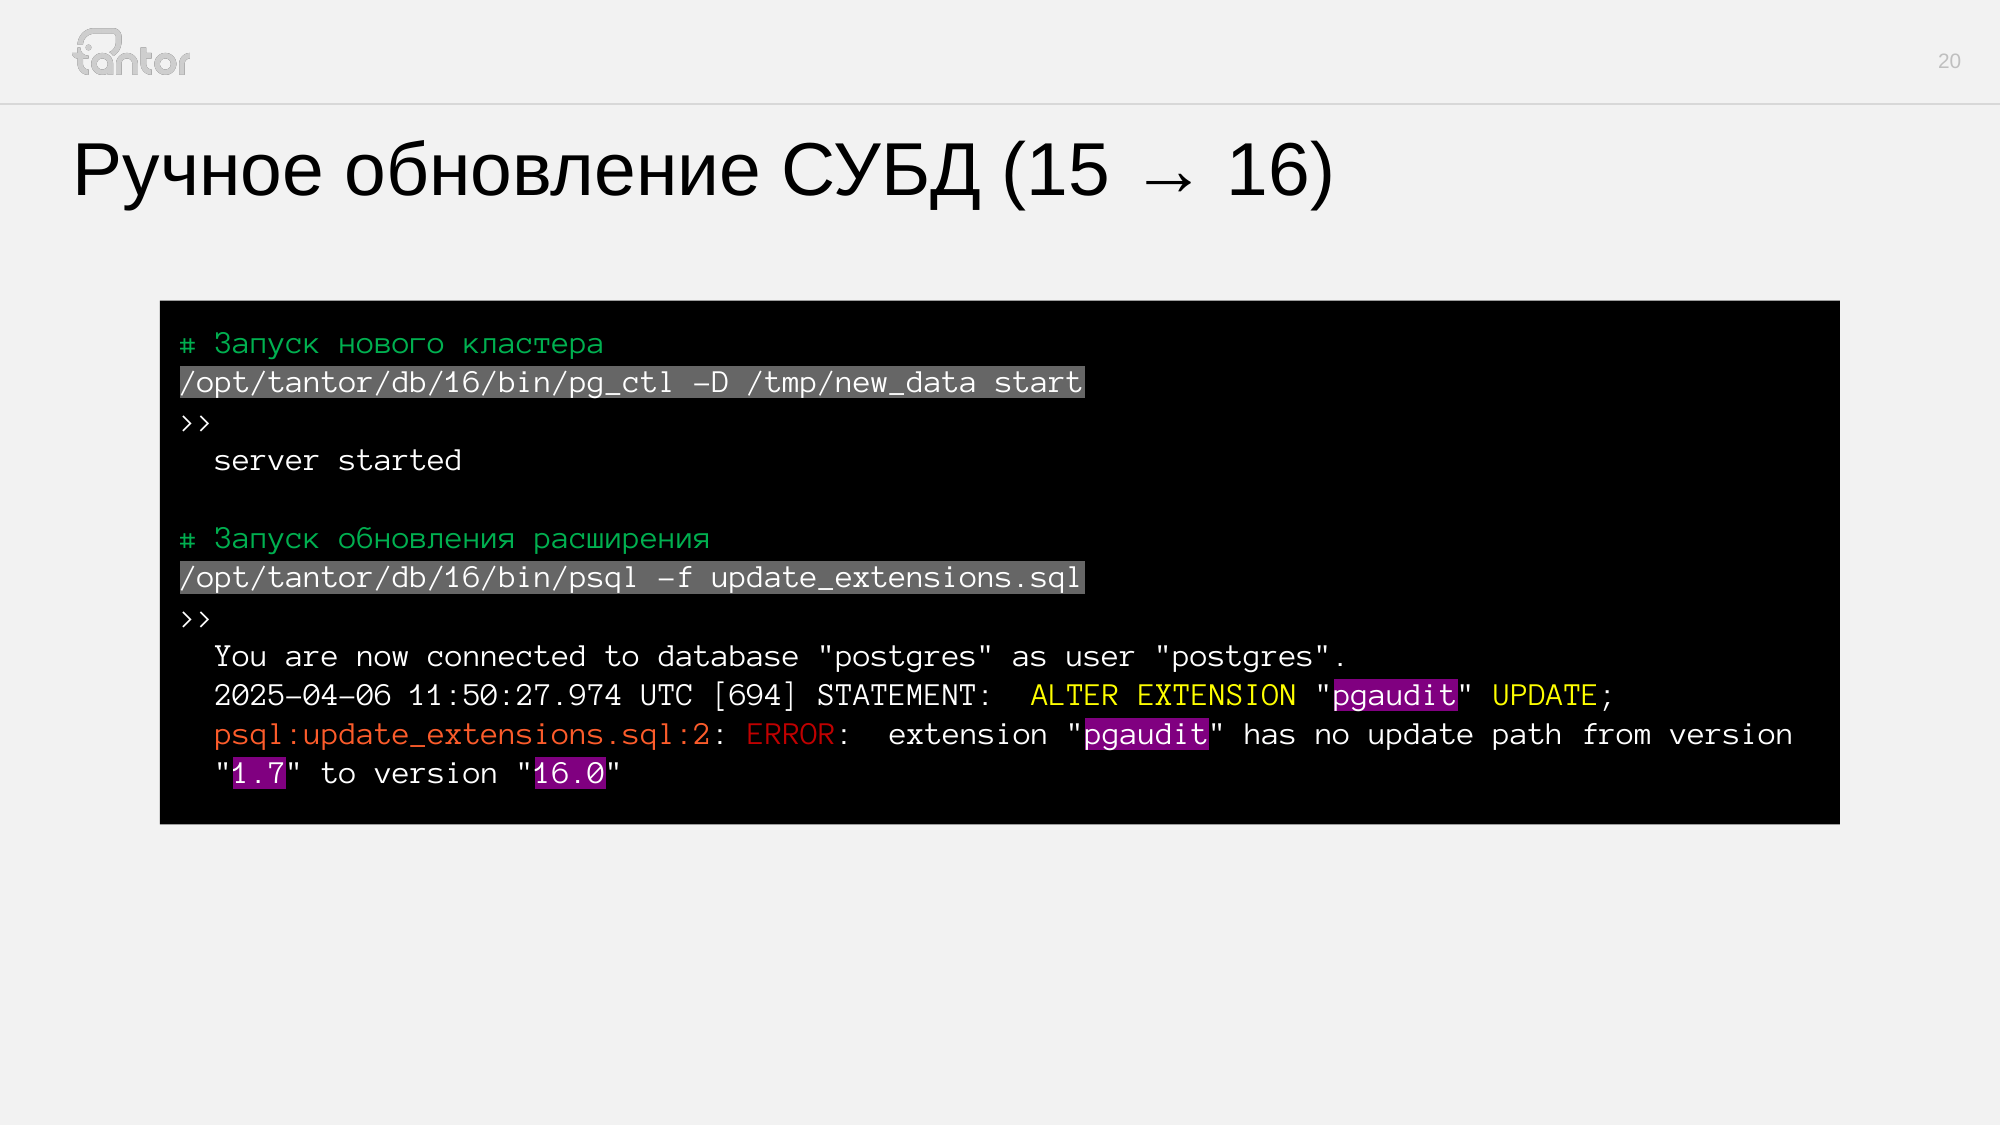

# Ручное обновление СУБД (15 → 16)
# Запуск нового кластера
/opt/tantor/db/16/bin/pg_ctl -D /tmp/new_data start
>>
  server started

# Запуск обновления расширения
/opt/tantor/db/16/bin/psql -f update_extensions.sql
>>
  You are now connected to database "postgres" as user "postgres".
  2025-04-06 11:50:27.974 UTC [694] STATEMENT:  ALTER EXTENSION "pgaudit" UPDATE;
  psql:update_extensions.sql:2: ERROR:  extension "pgaudit" has no update path from version
  "1.7" to version "16.0"